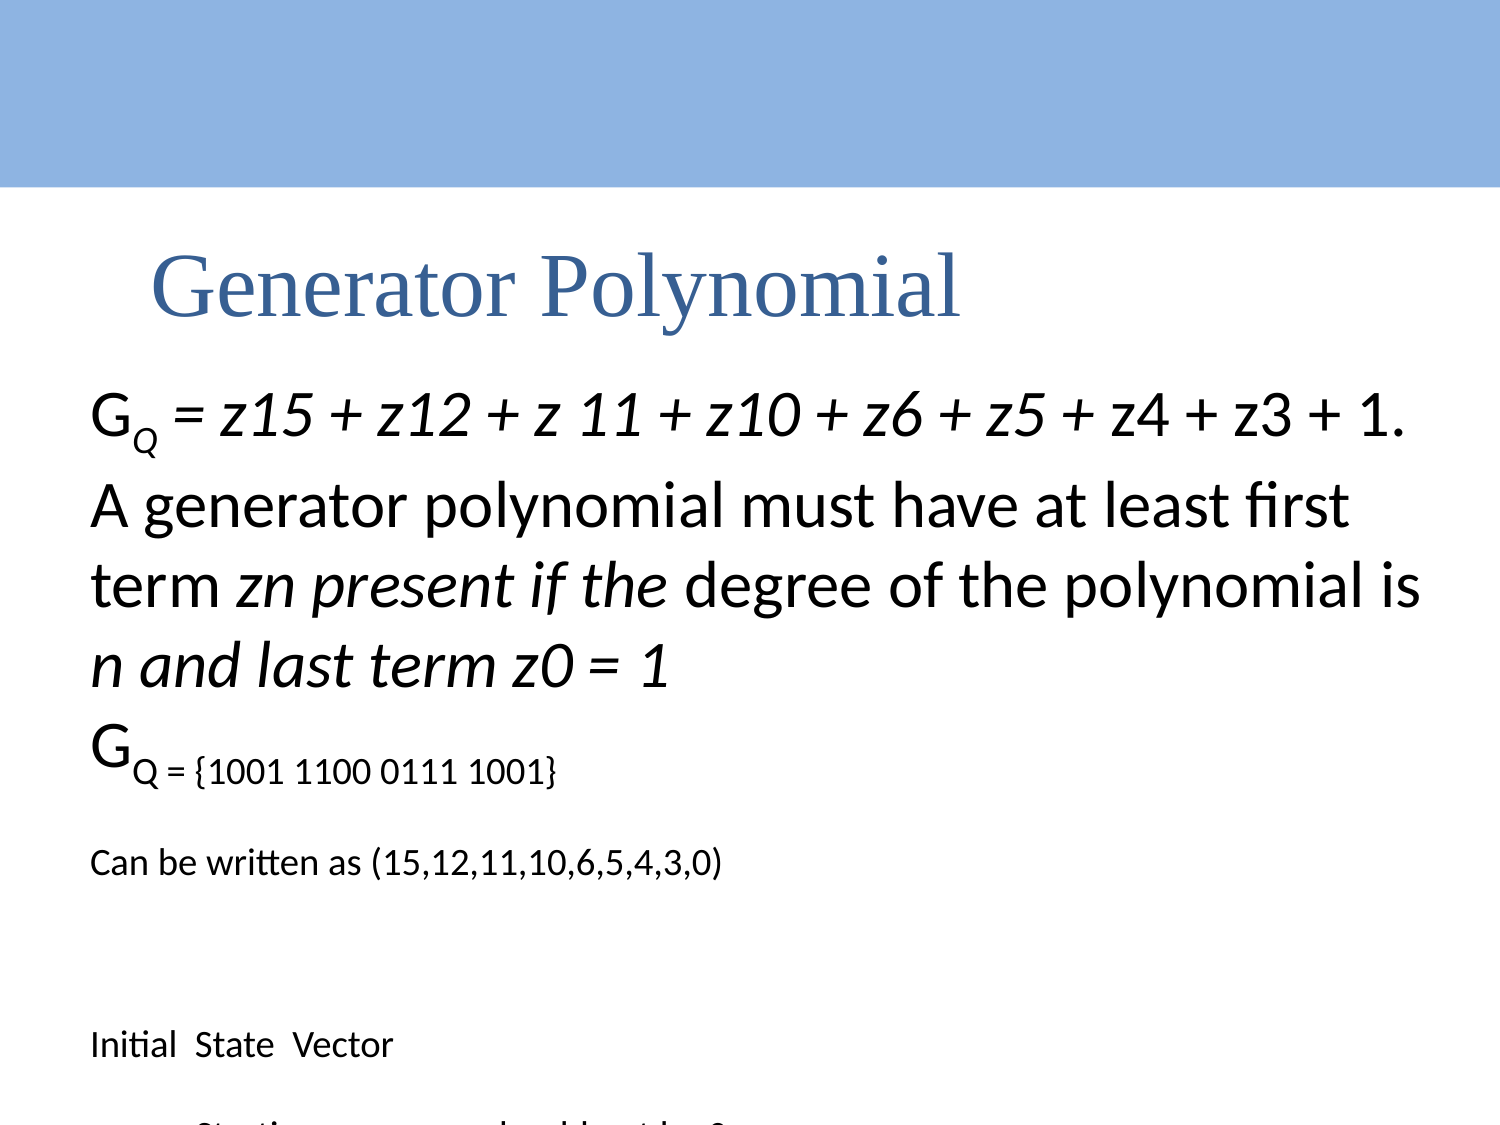

# Generator Polynomial
GQ = z15 + z12 + z 11 + z10 + z6 + z5 + z4 + z3 + 1.
A generator polynomial must have at least first term zn present if the degree of the polynomial is n and last term z0 = 1
GQ = {1001 1100 0111 1001}
Can be written as (15,12,11,10,6,5,4,3,0)

Initial  State  Vector
            Starting sequence should not be 0.
         {000 1110 0011 1100}